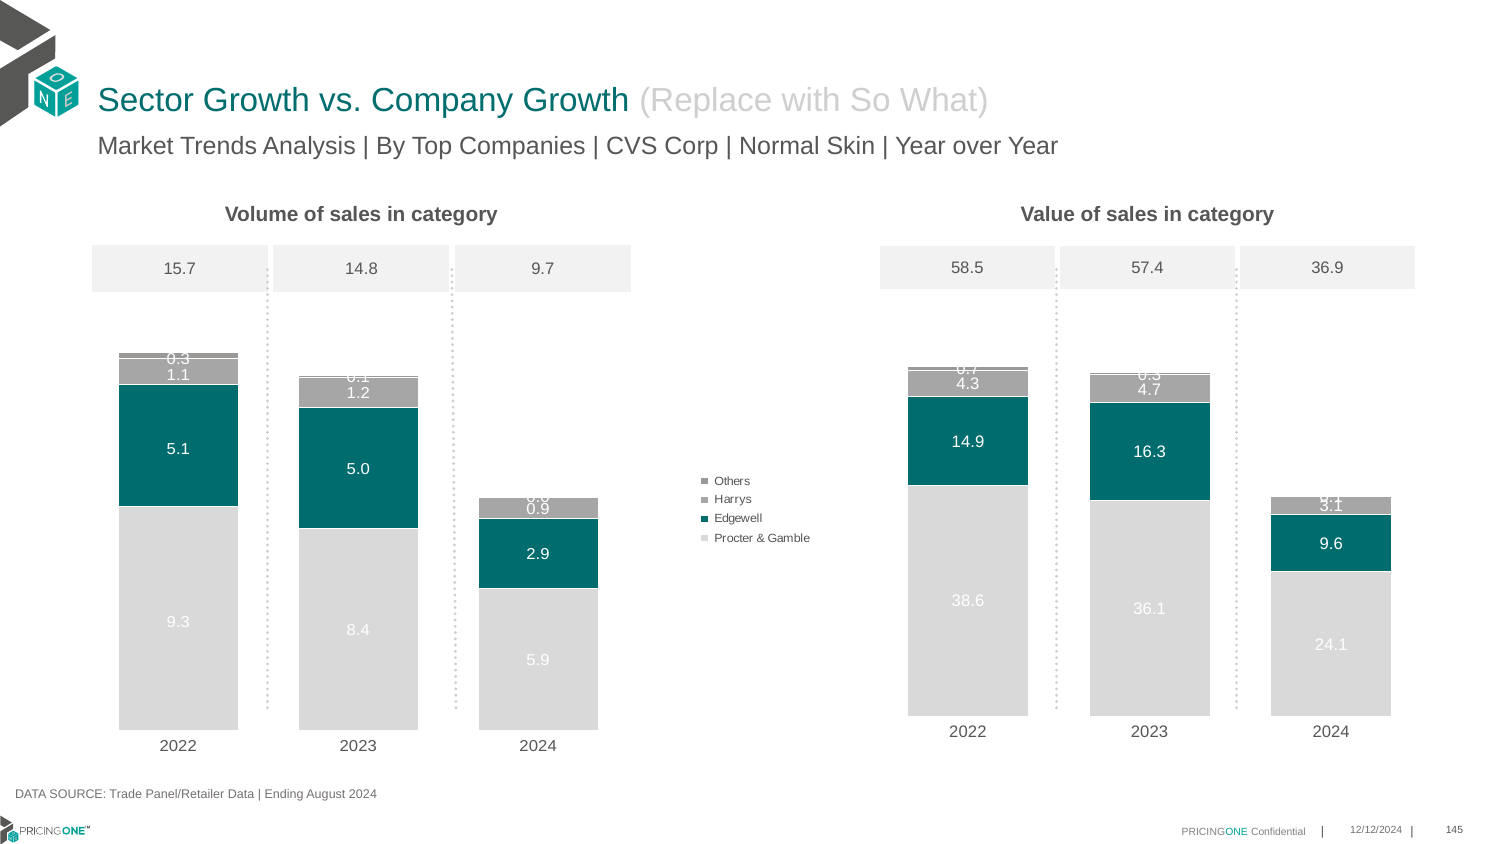

# Sector Growth vs. Company Growth (Replace with So What)
Market Trends Analysis | By Top Companies | CVS Corp | Normal Skin | Year over Year
| Value of sales in category |  |  |
| --- | --- | --- |
| 58.5 | 57.4 | 36.9 |
| Volume of sales in category |  |  |
| --- | --- | --- |
| 15.7 | 14.8 | 9.7 |

### Chart

| Category | Procter & Gamble | Edgewell | Harrys | Others |
|---|---|---|---|---|
| 2022 | 38.603643 | 14.859587 | 4.328519 | 0.72859 |
| 2023 | 36.062461 | 16.283593 | 4.733856 | 0.298923 |
| 2024 | 24.098962 | 9.567883 | 3.111588 | 0.09361 |

### Chart

| Category | Procter & Gamble | Edgewell | Harrys | Others |
|---|---|---|---|---|
| 2022 | 9.298396 | 5.064097 | 1.077386 | 0.265415 |
| 2023 | 8.38704 | 5.022017 | 1.236049 | 0.116812 |
| 2024 | 5.912183 | 2.875556 | 0.891206 | 0.04239 |
DATA SOURCE: Trade Panel/Retailer Data | Ending August 2024

12/12/2024
145